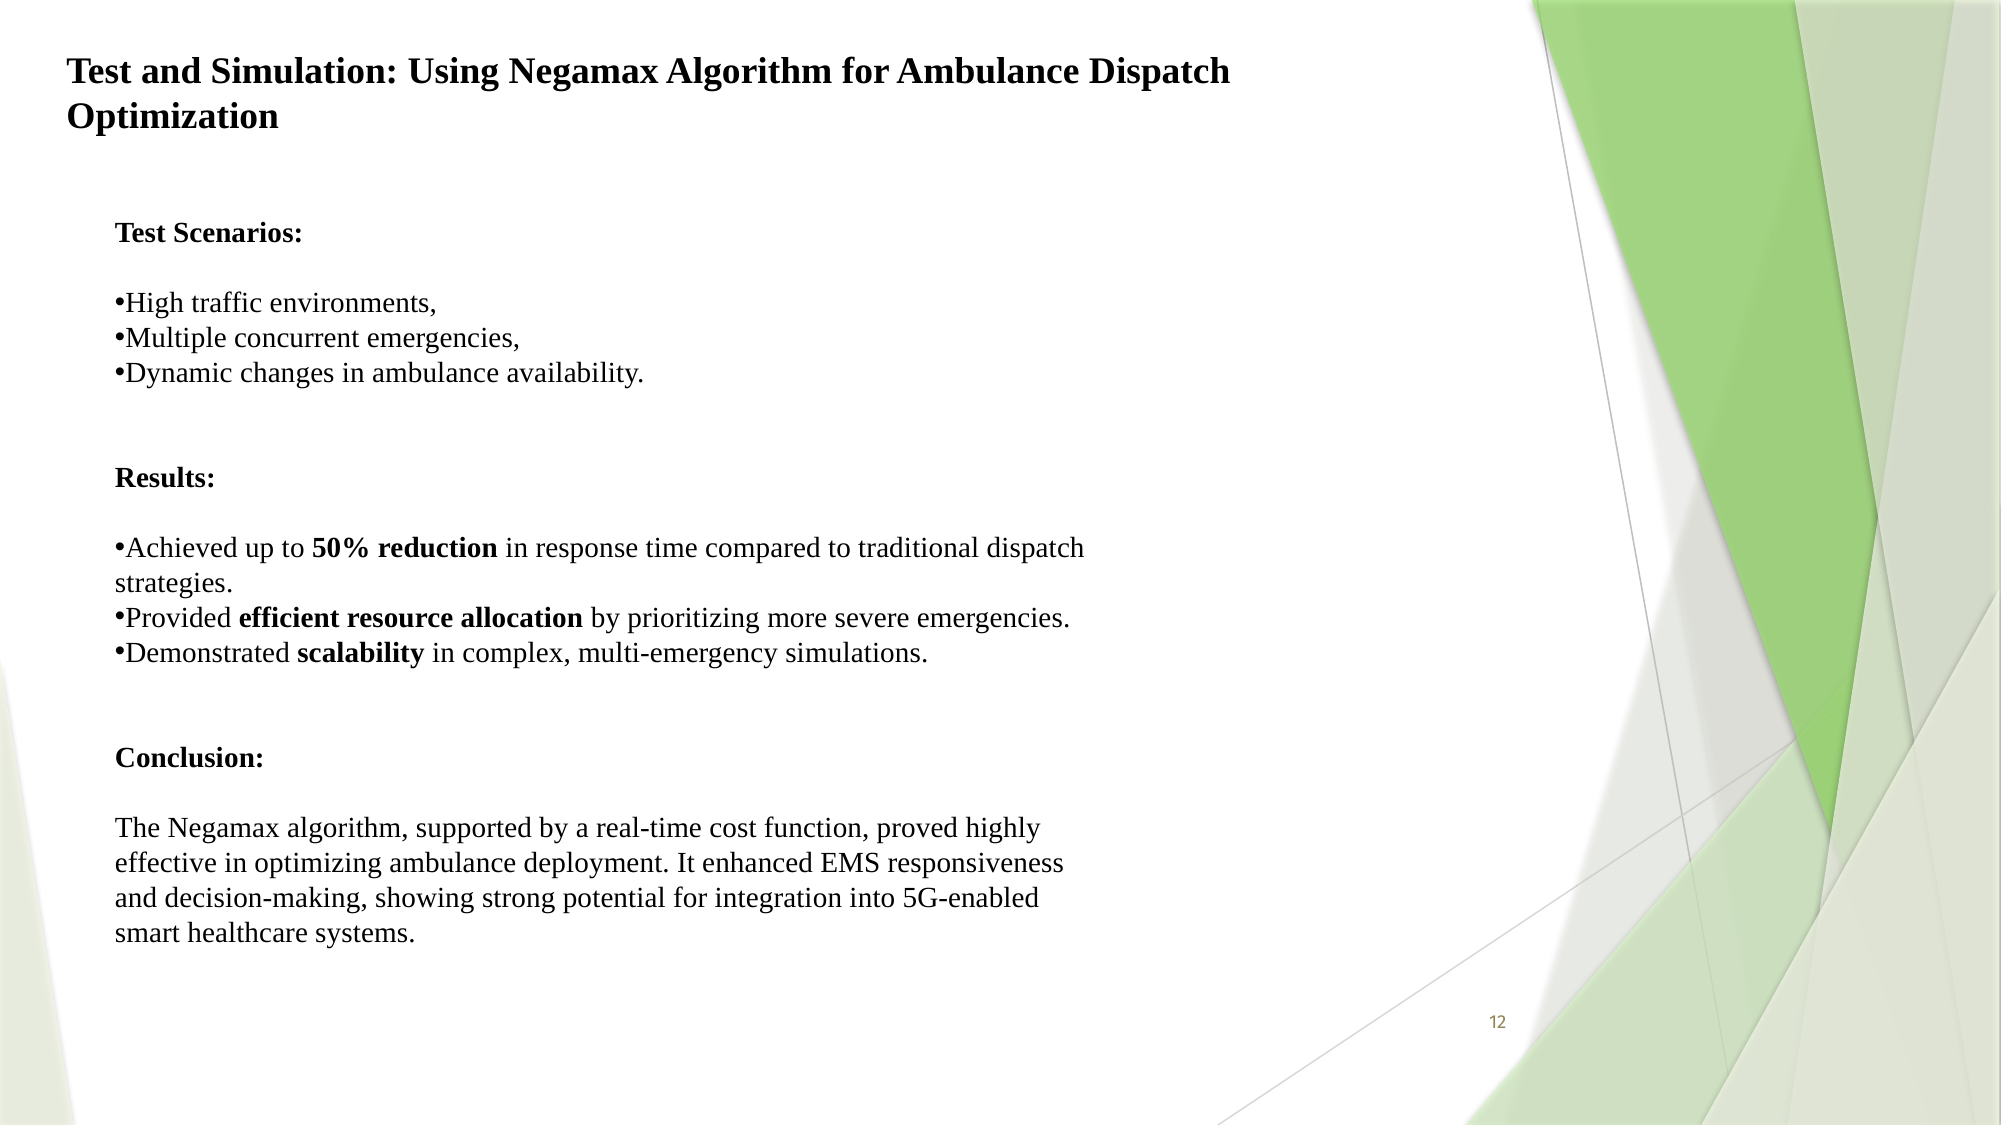

Test and Simulation: Using Negamax Algorithm for Ambulance Dispatch Optimization

Test Scenarios:

High traffic environments,
Multiple concurrent emergencies,
Dynamic changes in ambulance availability.

Results:

Achieved up to 50% reduction in response time compared to traditional dispatch strategies.
Provided efficient resource allocation by prioritizing more severe emergencies.
Demonstrated scalability in complex, multi-emergency simulations.

Conclusion:

The Negamax algorithm, supported by a real-time cost function, proved highly effective in optimizing ambulance deployment. It enhanced EMS responsiveness and decision-making, showing strong potential for integration into 5G-enabled smart healthcare systems.
12